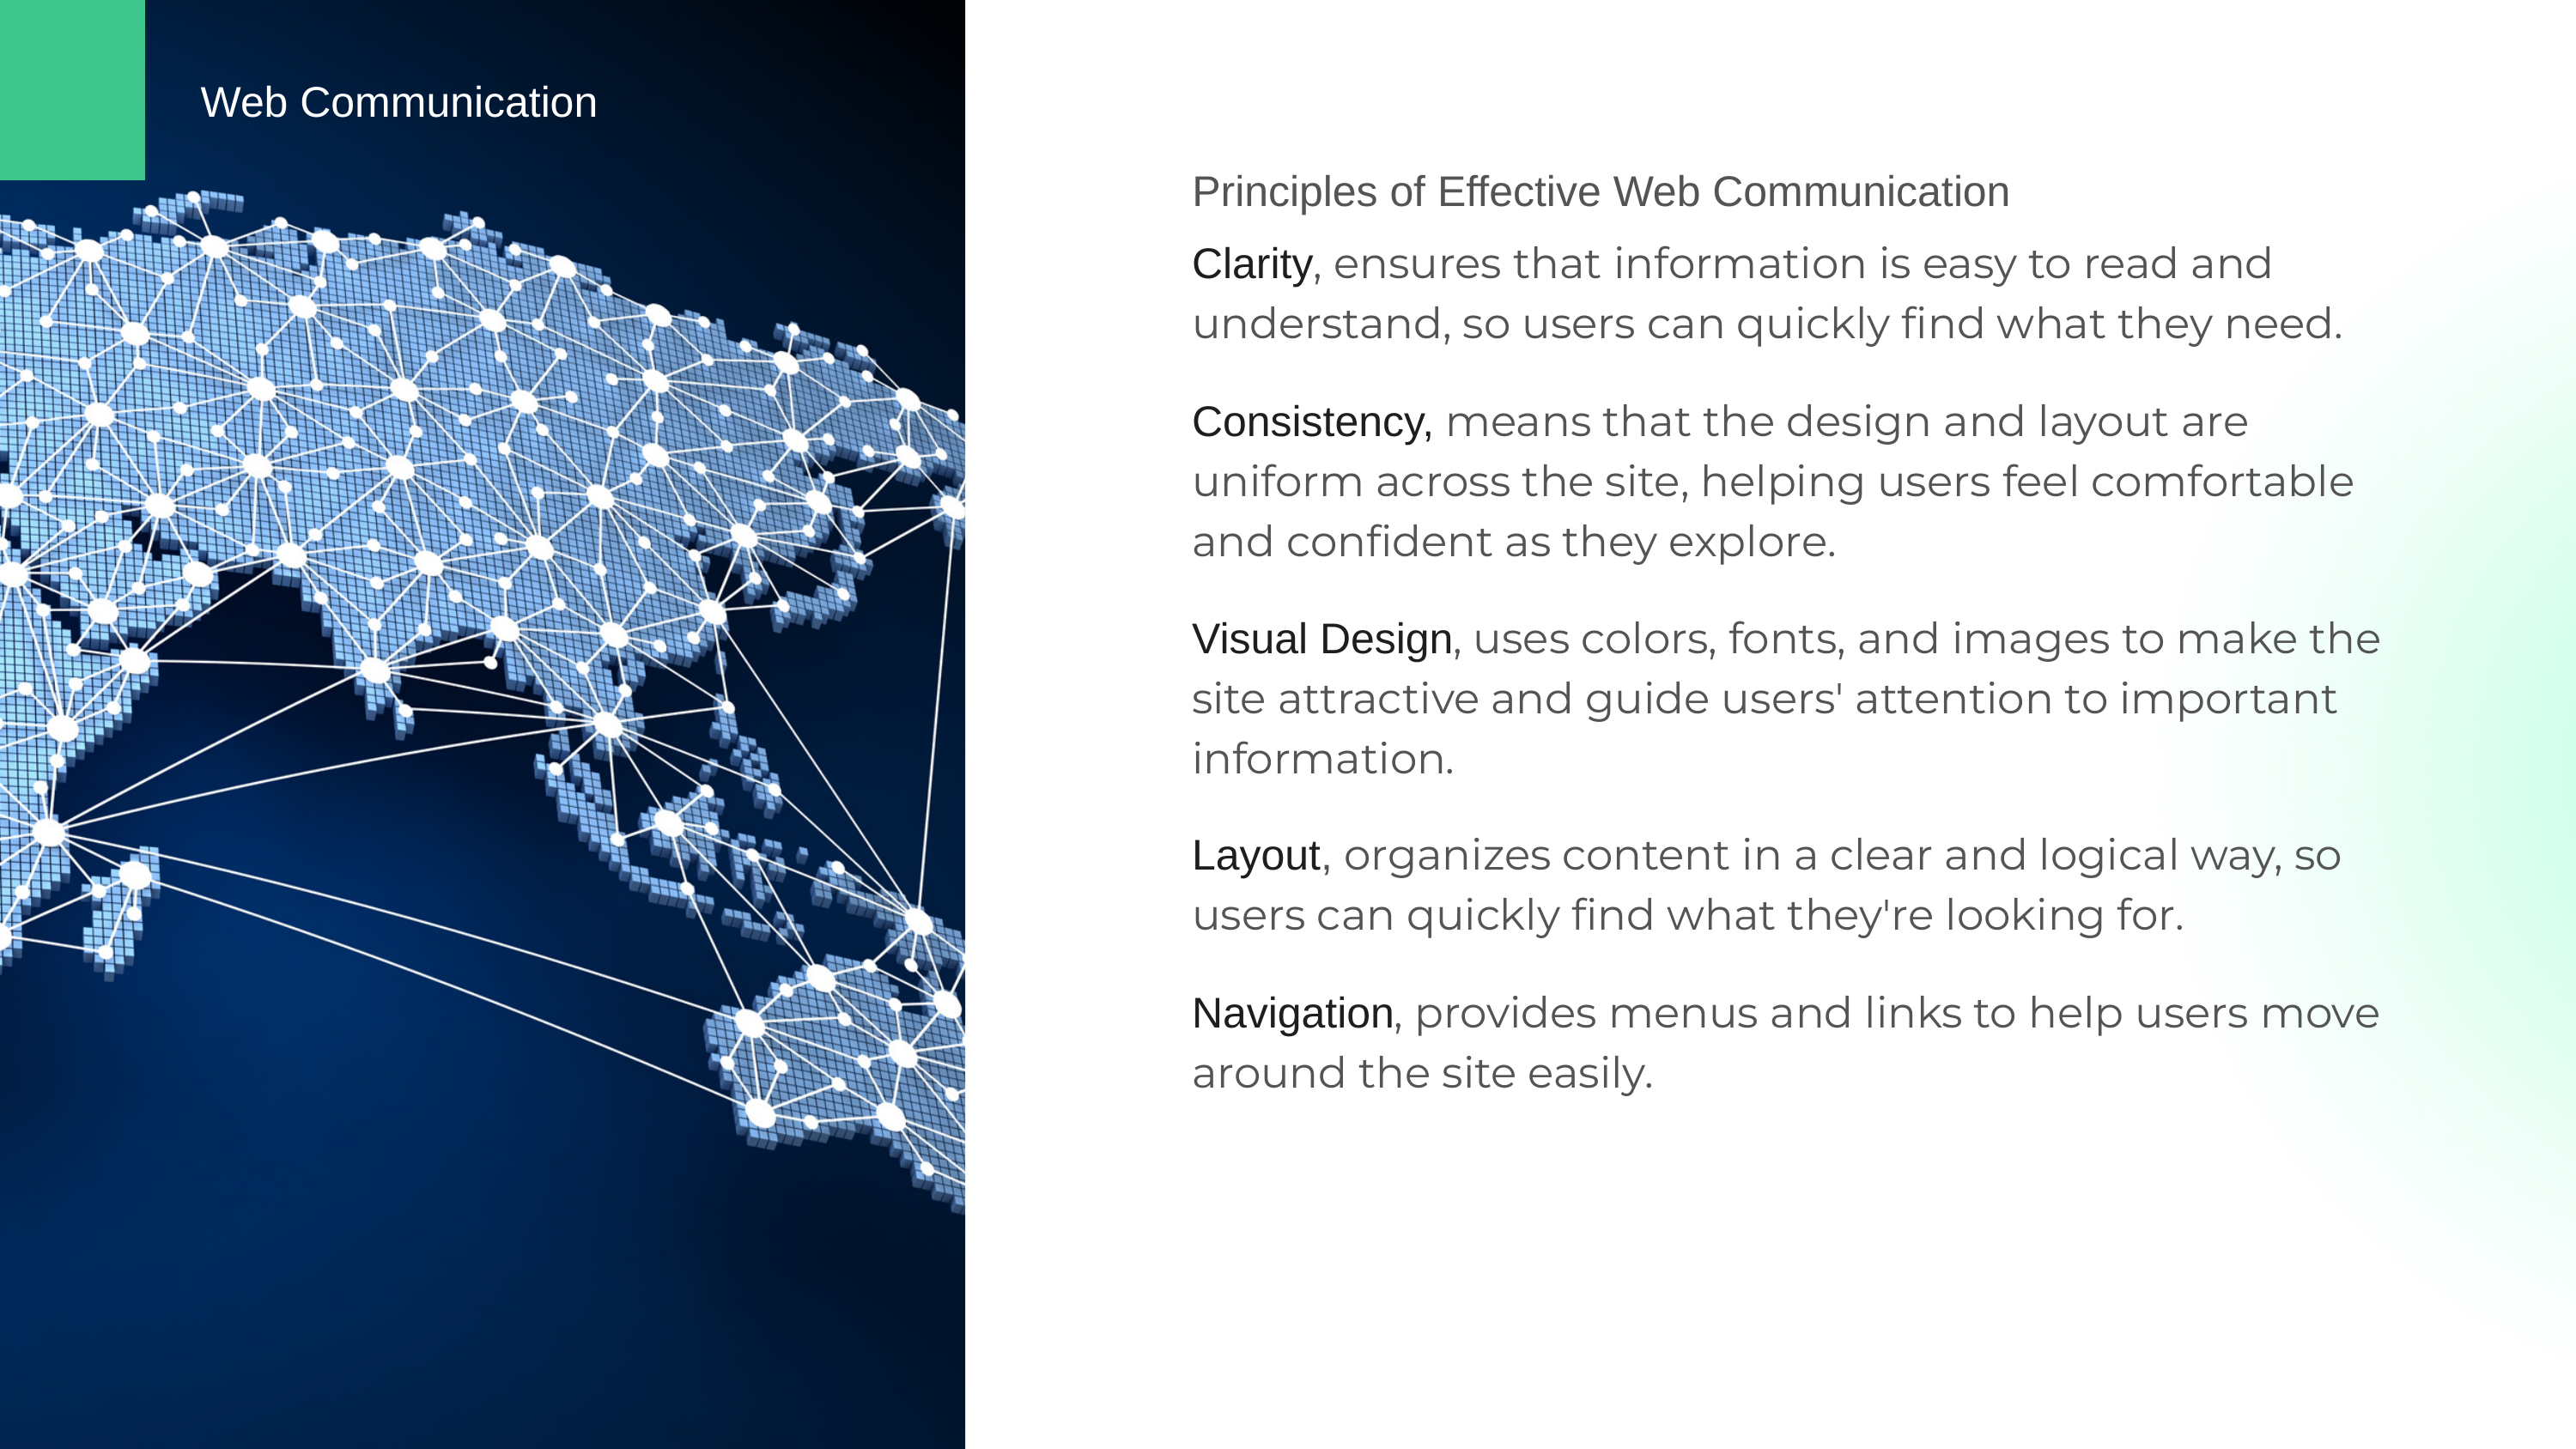

Web Communication

Principles of Effective Web Communication
Clarity, ensures that information is easy to read and understand, so users can quickly find what they need.
Consistency, means that the design and layout are uniform across the site, helping users feel comfortable and confident as they explore.
Visual Design, uses colors, fonts, and images to make the site attractive and guide users' attention to important information.
Layout, organizes content in a clear and logical way, so users can quickly find what they're looking for.
Navigation, provides menus and links to help users move around the site easily.